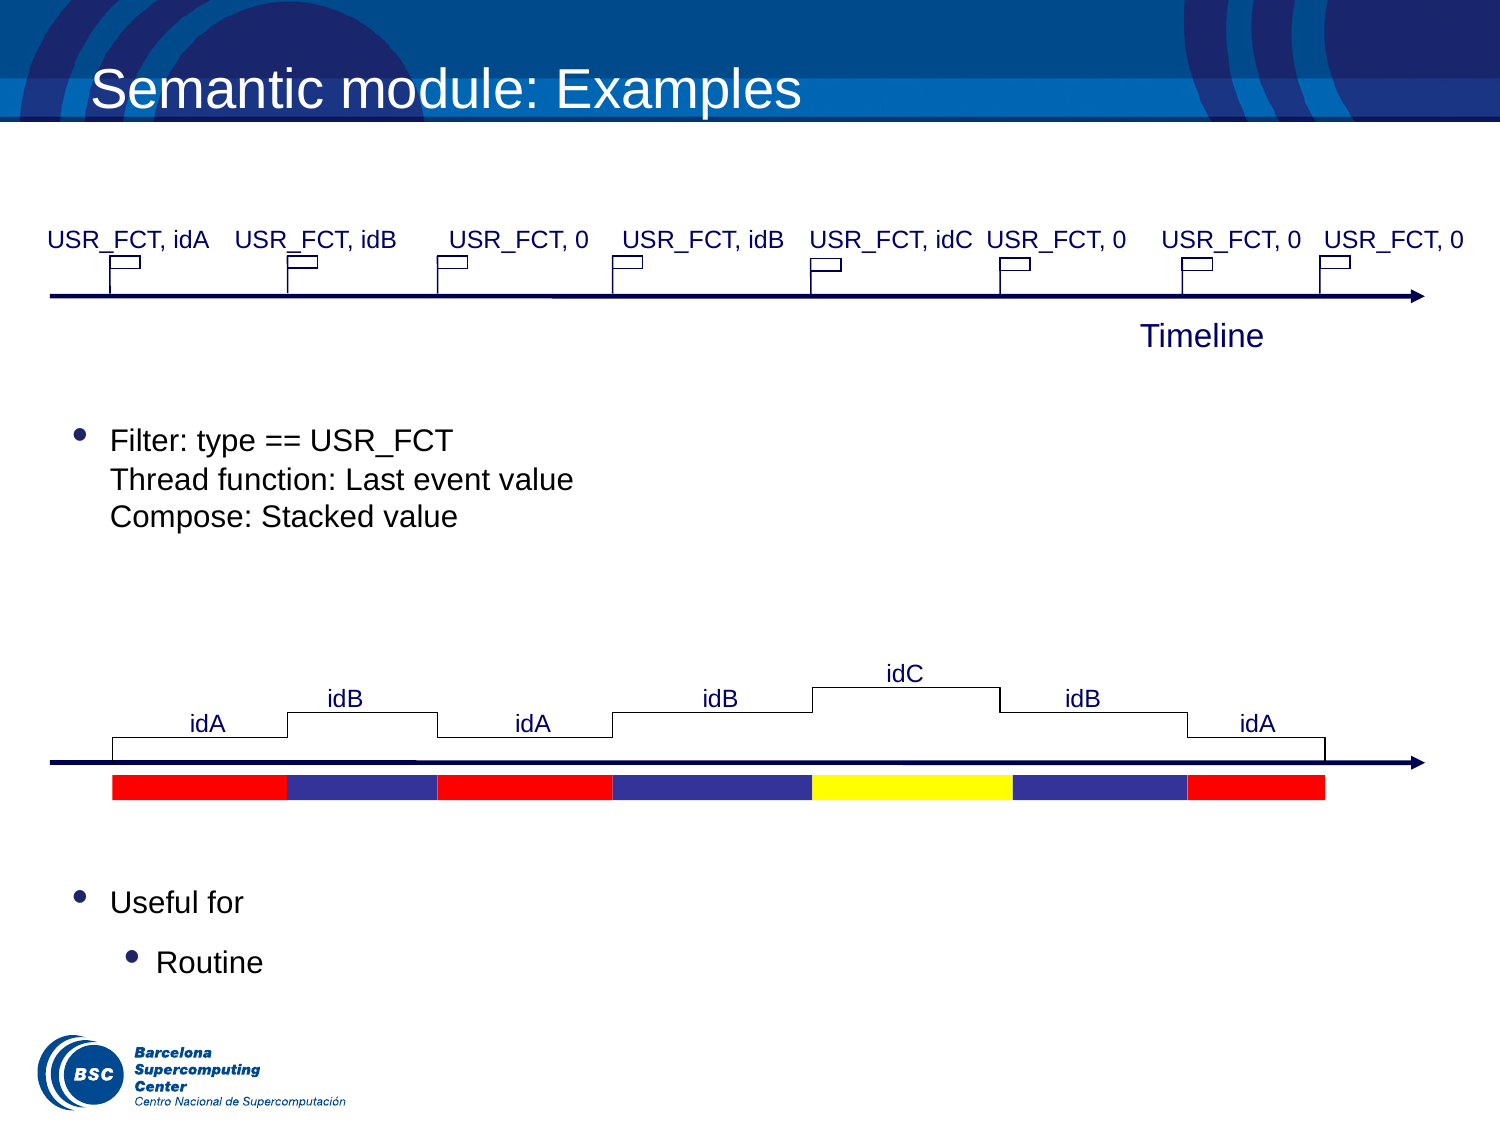

# Semantic module: Examples
USR_FCT, 0
USR_FCT, idA
USR_FCT, idB
USR_FCT, 0
USR_FCT, idB
USR_FCT, idC

USR_FCT, 0
USR_FCT, 0

Timeline
Filter: type == USR_FCT
	Thread function: Last event value
	Compose: Stacked value
idC
idB
idB
idB

idA
idA
idA

Useful for
Routine